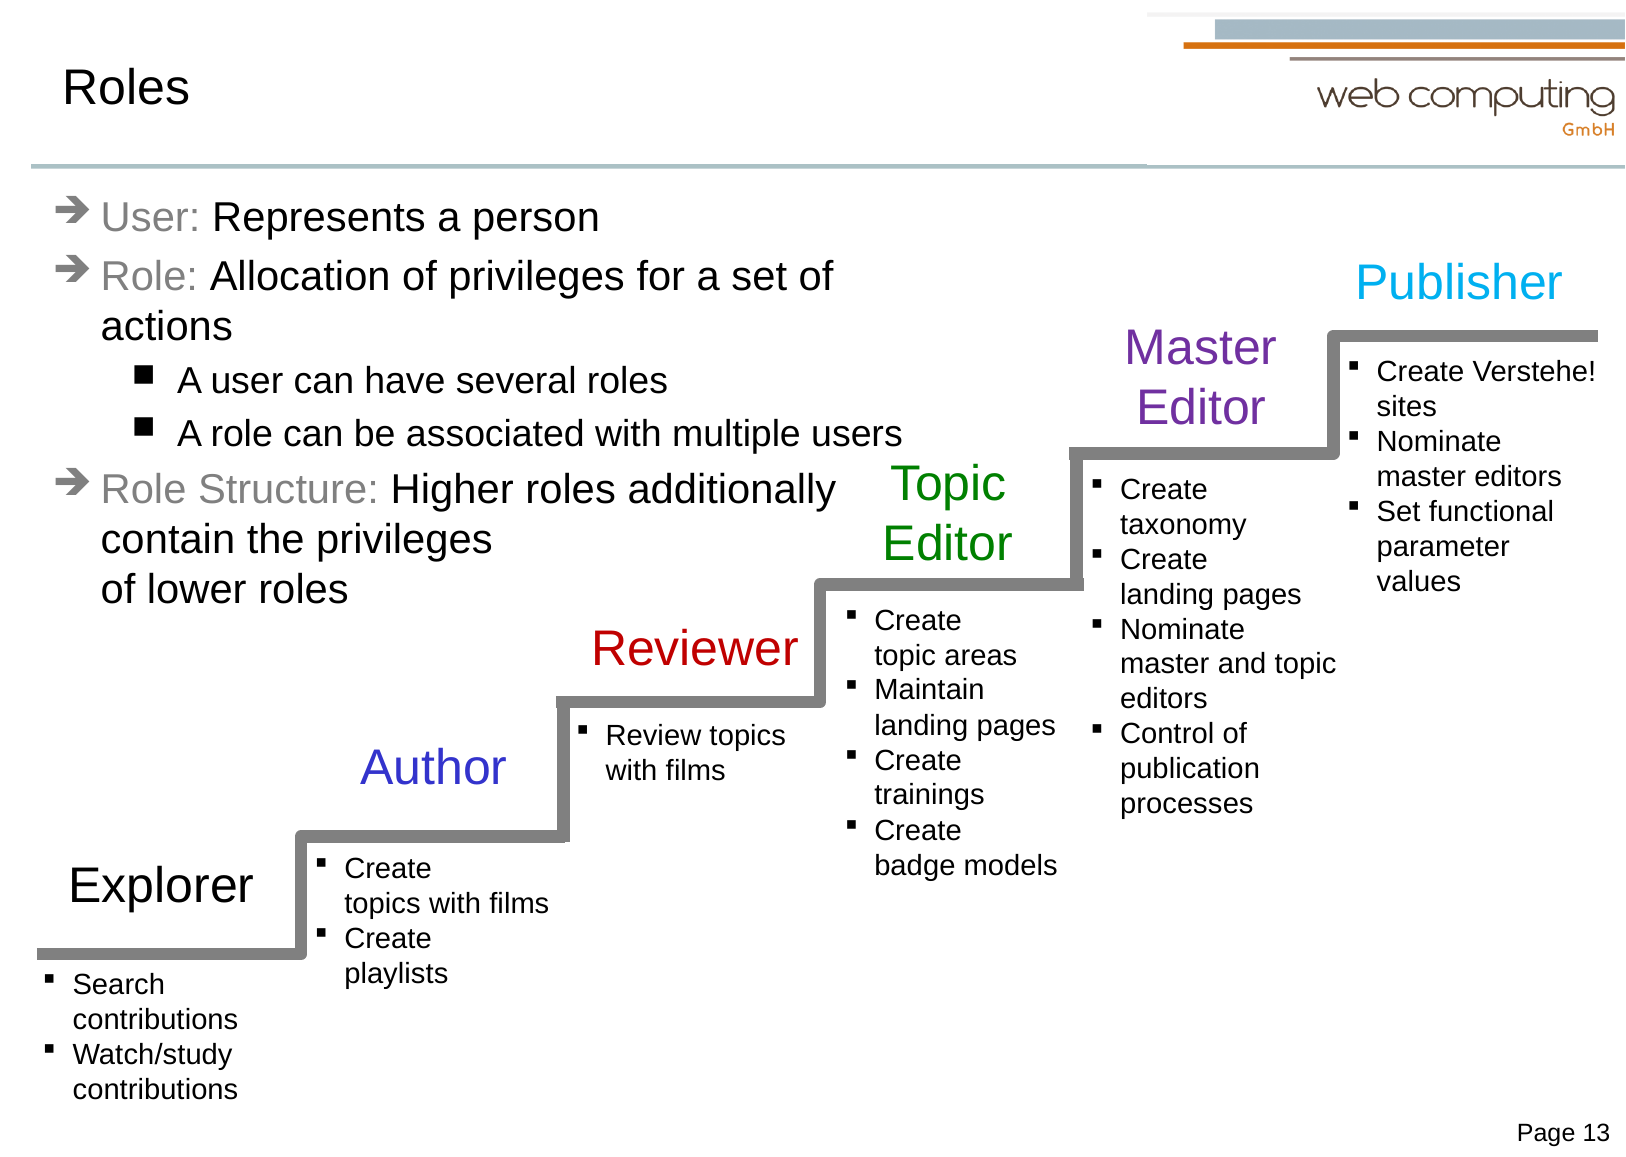

# Roles
User: Represents a person
Role: Allocation of privileges for a set of actions
A user can have several roles
A role can be associated with multiple users
Role Structure: Higher roles additionally contain the privileges
of lower roles
Publisher
Master
Editor
Create Verstehe! sites
Nominate
master editors
Set functional
parameter values
Topic
Editor
Create taxonomy
Create
landing pages
Nominate
master and topic editors
Control of
publication processes
Create
topic areas
Maintain
landing pages
Create
trainings
Create
badge models
Reviewer
Review topics with films
Author
Create
topics with films
Create
playlists
Explorer
Search contributions
Watch/study contributions
Page 13